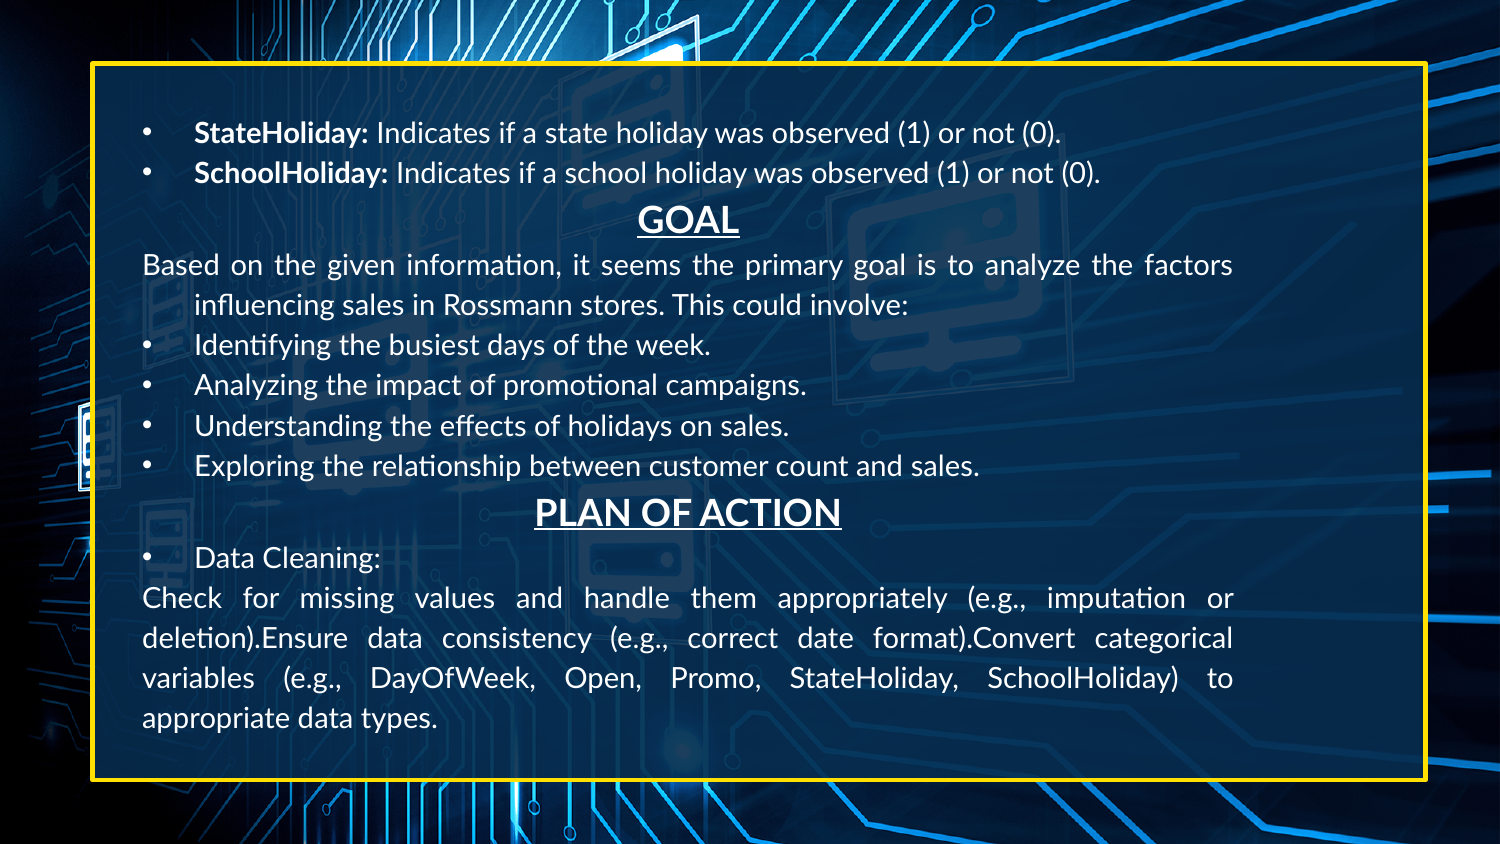

StateHoliday: Indicates if a state holiday was observed (1) or not (0).
SchoolHoliday: Indicates if a school holiday was observed (1) or not (0).
GOAL
Based on the given information, it seems the primary goal is to analyze the factors influencing sales in Rossmann stores. This could involve:
Identifying the busiest days of the week.
Analyzing the impact of promotional campaigns.
Understanding the effects of holidays on sales.
Exploring the relationship between customer count and sales.
PLAN OF ACTION
Data Cleaning:
Check for missing values and handle them appropriately (e.g., imputation or deletion).Ensure data consistency (e.g., correct date format).Convert categorical variables (e.g., DayOfWeek, Open, Promo, StateHoliday, SchoolHoliday) to appropriate data types.